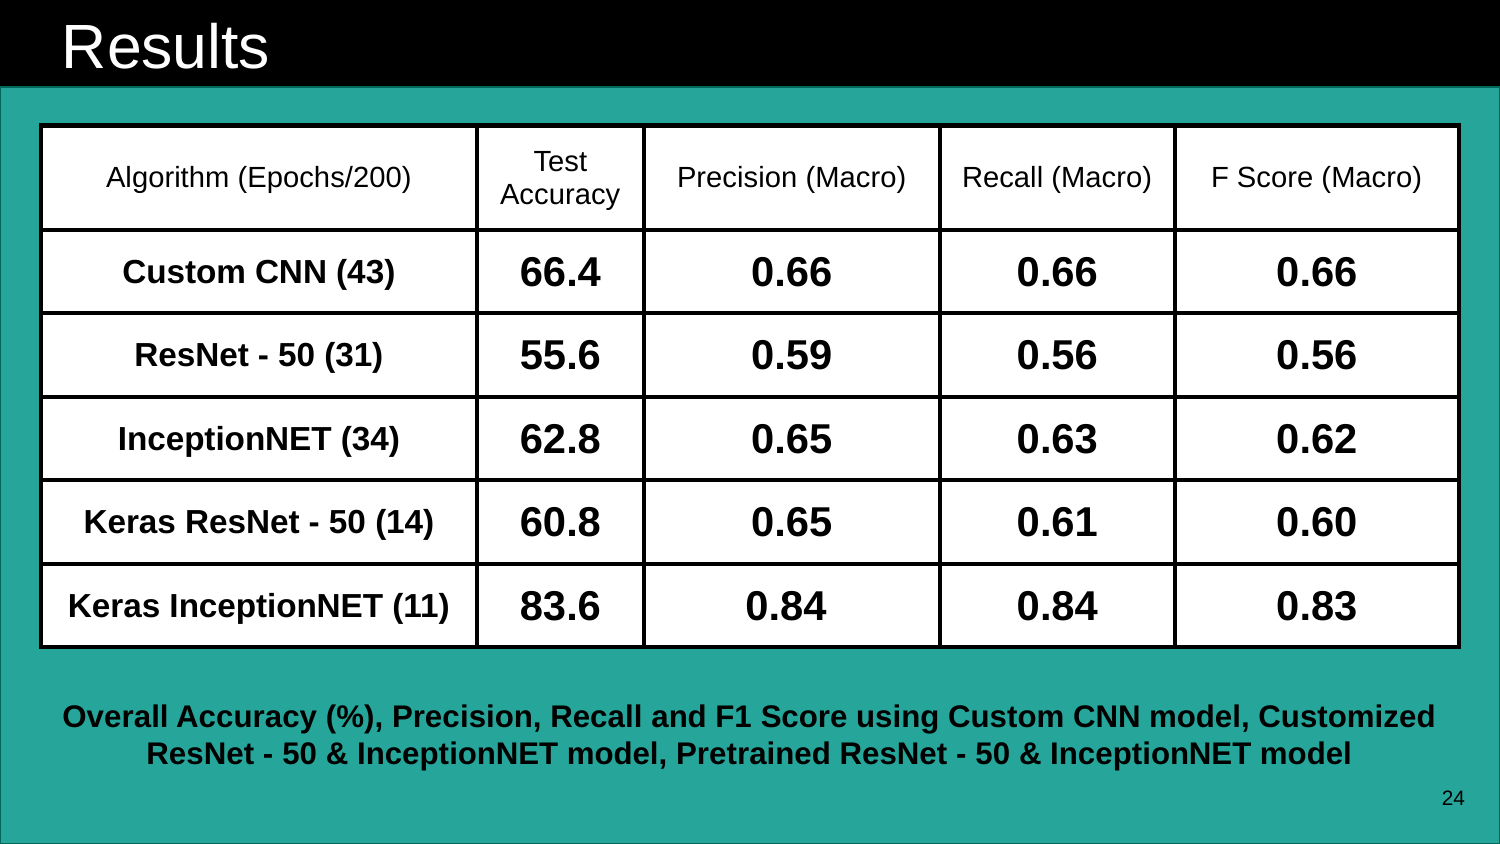

# Results

| Algorithm (Epochs/200) | Test Accuracy | Precision (Macro) | Recall (Macro) | F Score (Macro) |
| --- | --- | --- | --- | --- |
| Custom CNN (43) | 66.4 | 0.66 | 0.66 | 0.66 |
| ResNet - 50 (31) | 55.6 | 0.59 | 0.56 | 0.56 |
| InceptionNET (34) | 62.8 | 0.65 | 0.63 | 0.62 |
| Keras ResNet - 50 (14) | 60.8 | 0.65 | 0.61 | 0.60 |
| Keras InceptionNET (11) | 83.6 | 0.84 | 0.84 | 0.83 |
Overall Accuracy (%), Precision, Recall and F1 Score using Custom CNN model, Customized ResNet - 50 & InceptionNET model, Pretrained ResNet - 50 & InceptionNET model
24